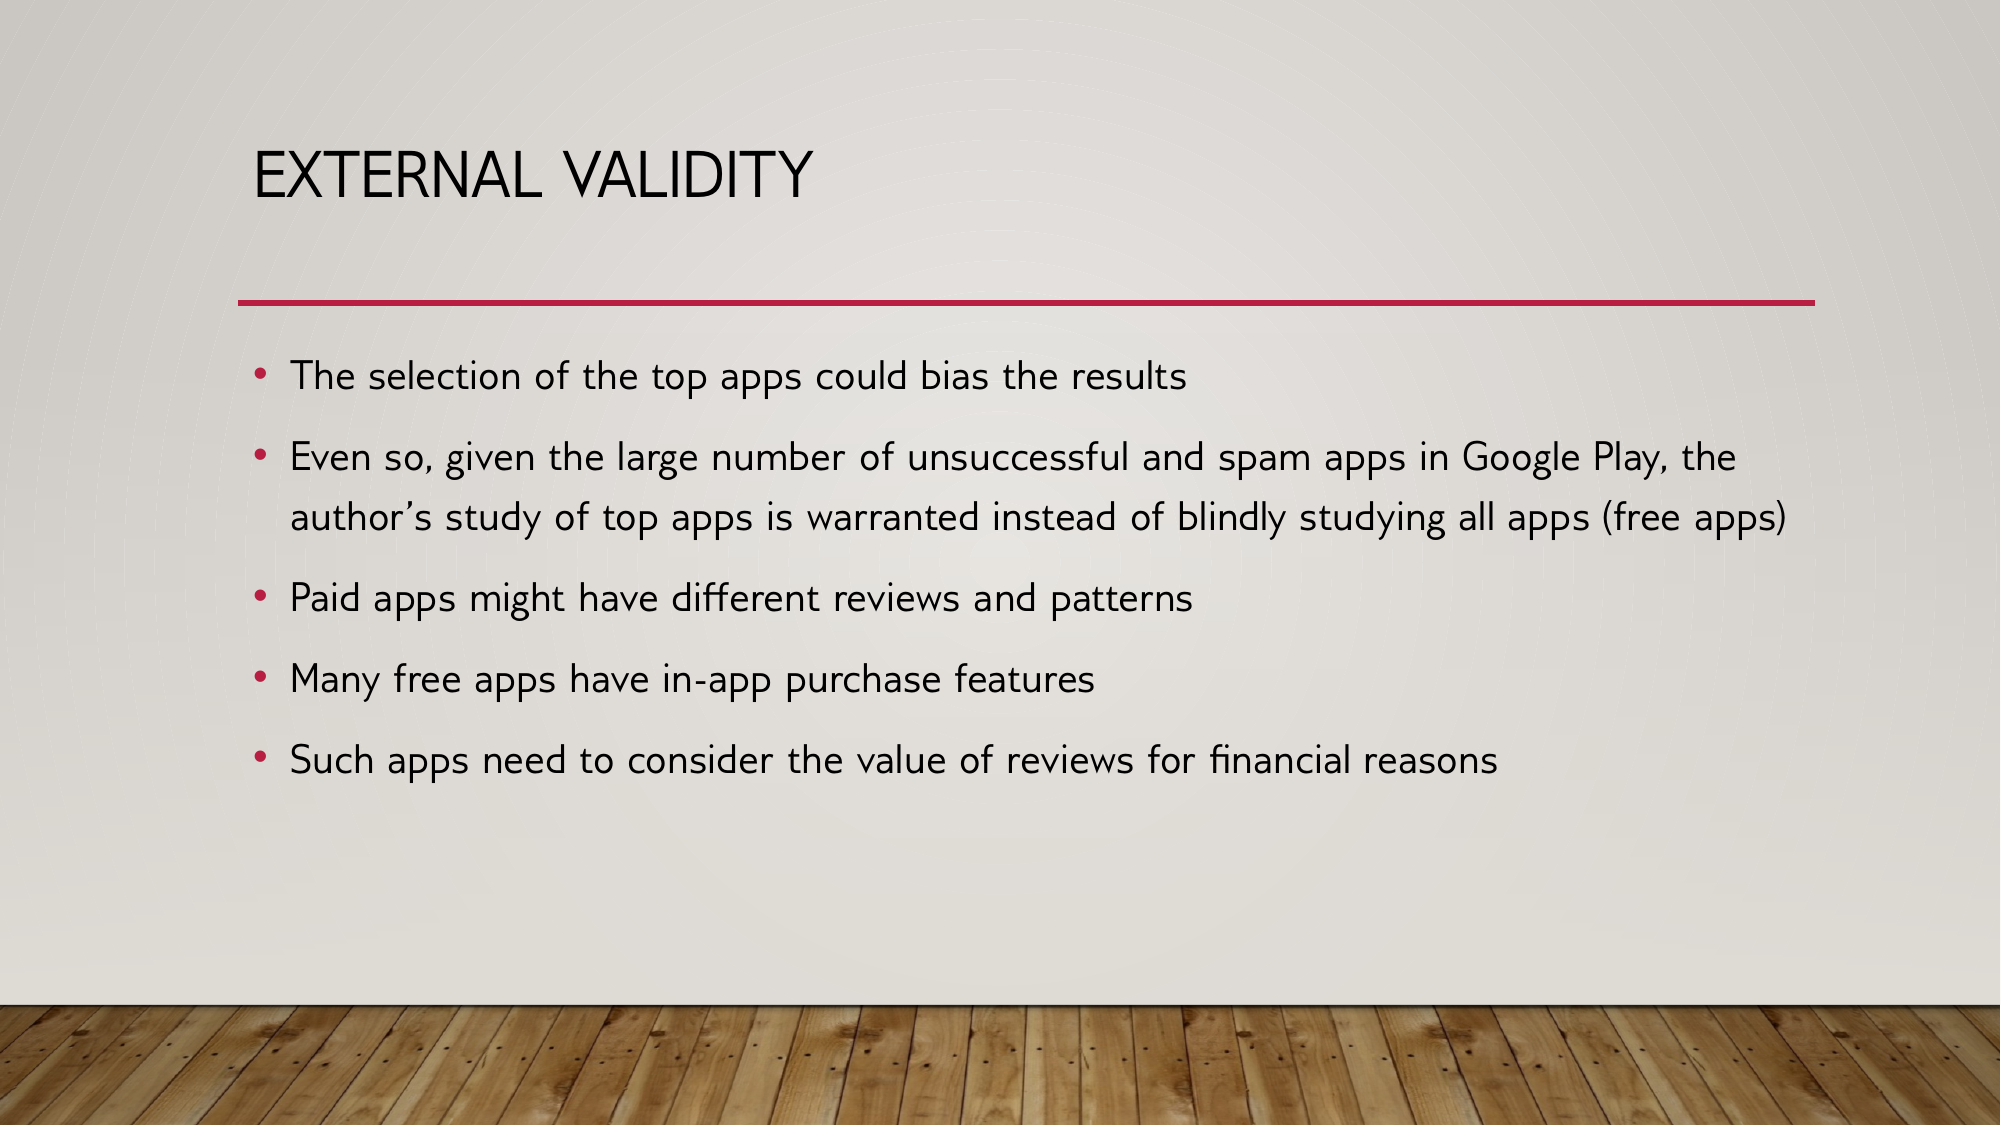

# External Validity
The selection of the top apps could bias the results
Even so, given the large number of unsuccessful and spam apps in Google Play, the author’s study of top apps is warranted instead of blindly studying all apps (free apps)
Paid apps might have different reviews and patterns
Many free apps have in-app purchase features
Such apps need to consider the value of reviews for financial reasons